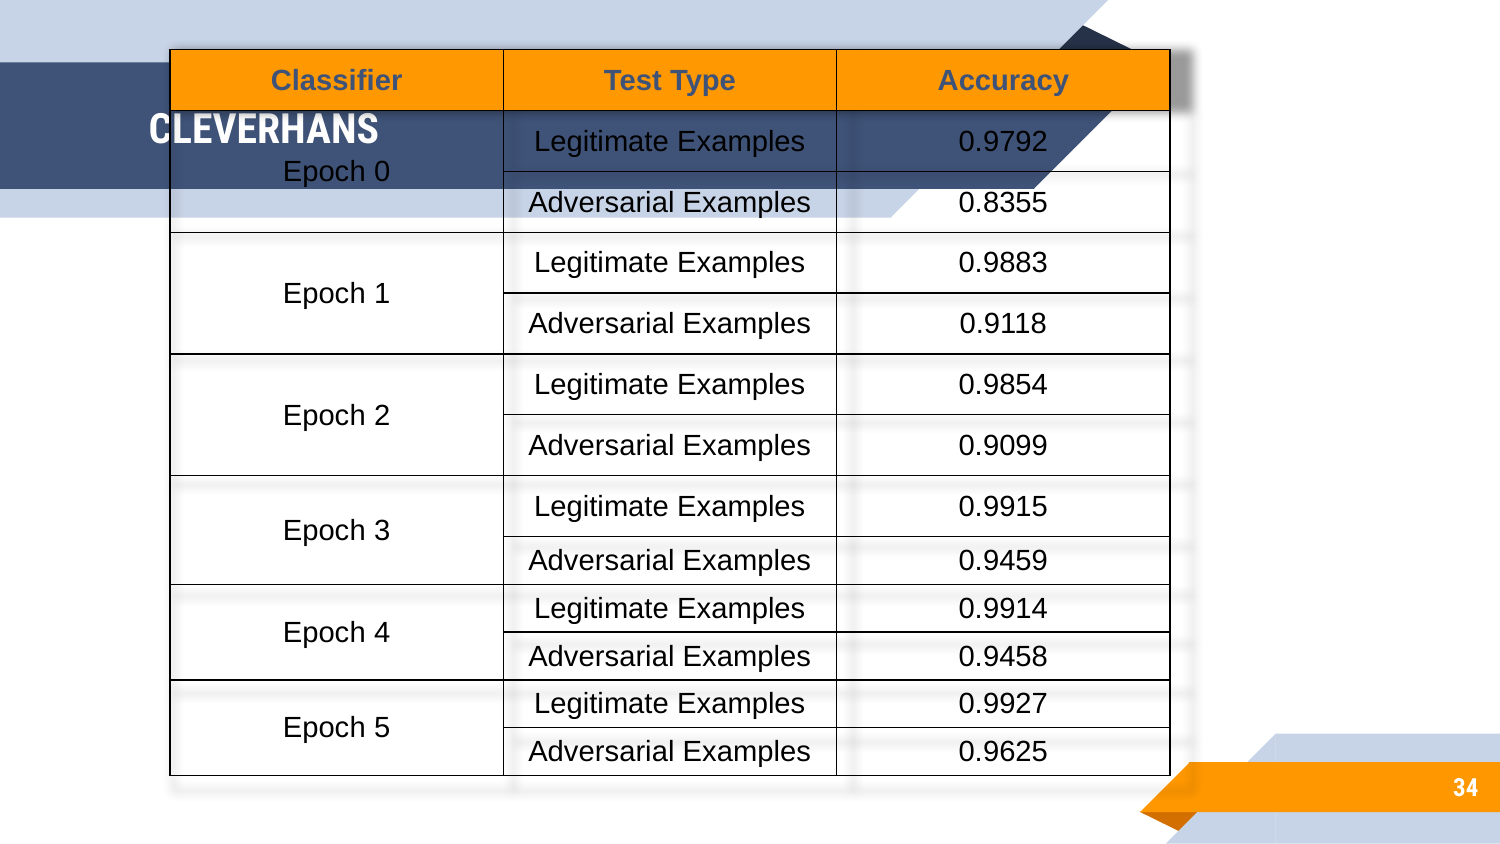

| Classifier | Test Type | Accuracy |
| --- | --- | --- |
| Epoch 0 | Legitimate Examples | 0.9792 |
|  | Adversarial Examples | 0.8355 |
| Epoch 1 | Legitimate Examples | 0.9883 |
|  | Adversarial Examples | 0.9118 |
| Epoch 2 | Legitimate Examples | 0.9854 |
|  | Adversarial Examples | 0.9099 |
| Epoch 3 | Legitimate Examples | 0.9915 |
|  | Adversarial Examples | 0.9459 |
| Epoch 4 | Legitimate Examples | 0.9914 |
|  | Adversarial Examples | 0.9458 |
| Epoch 5 | Legitimate Examples | 0.9927 |
|  | Adversarial Examples | 0.9625 |
# CLEVERHANS
34